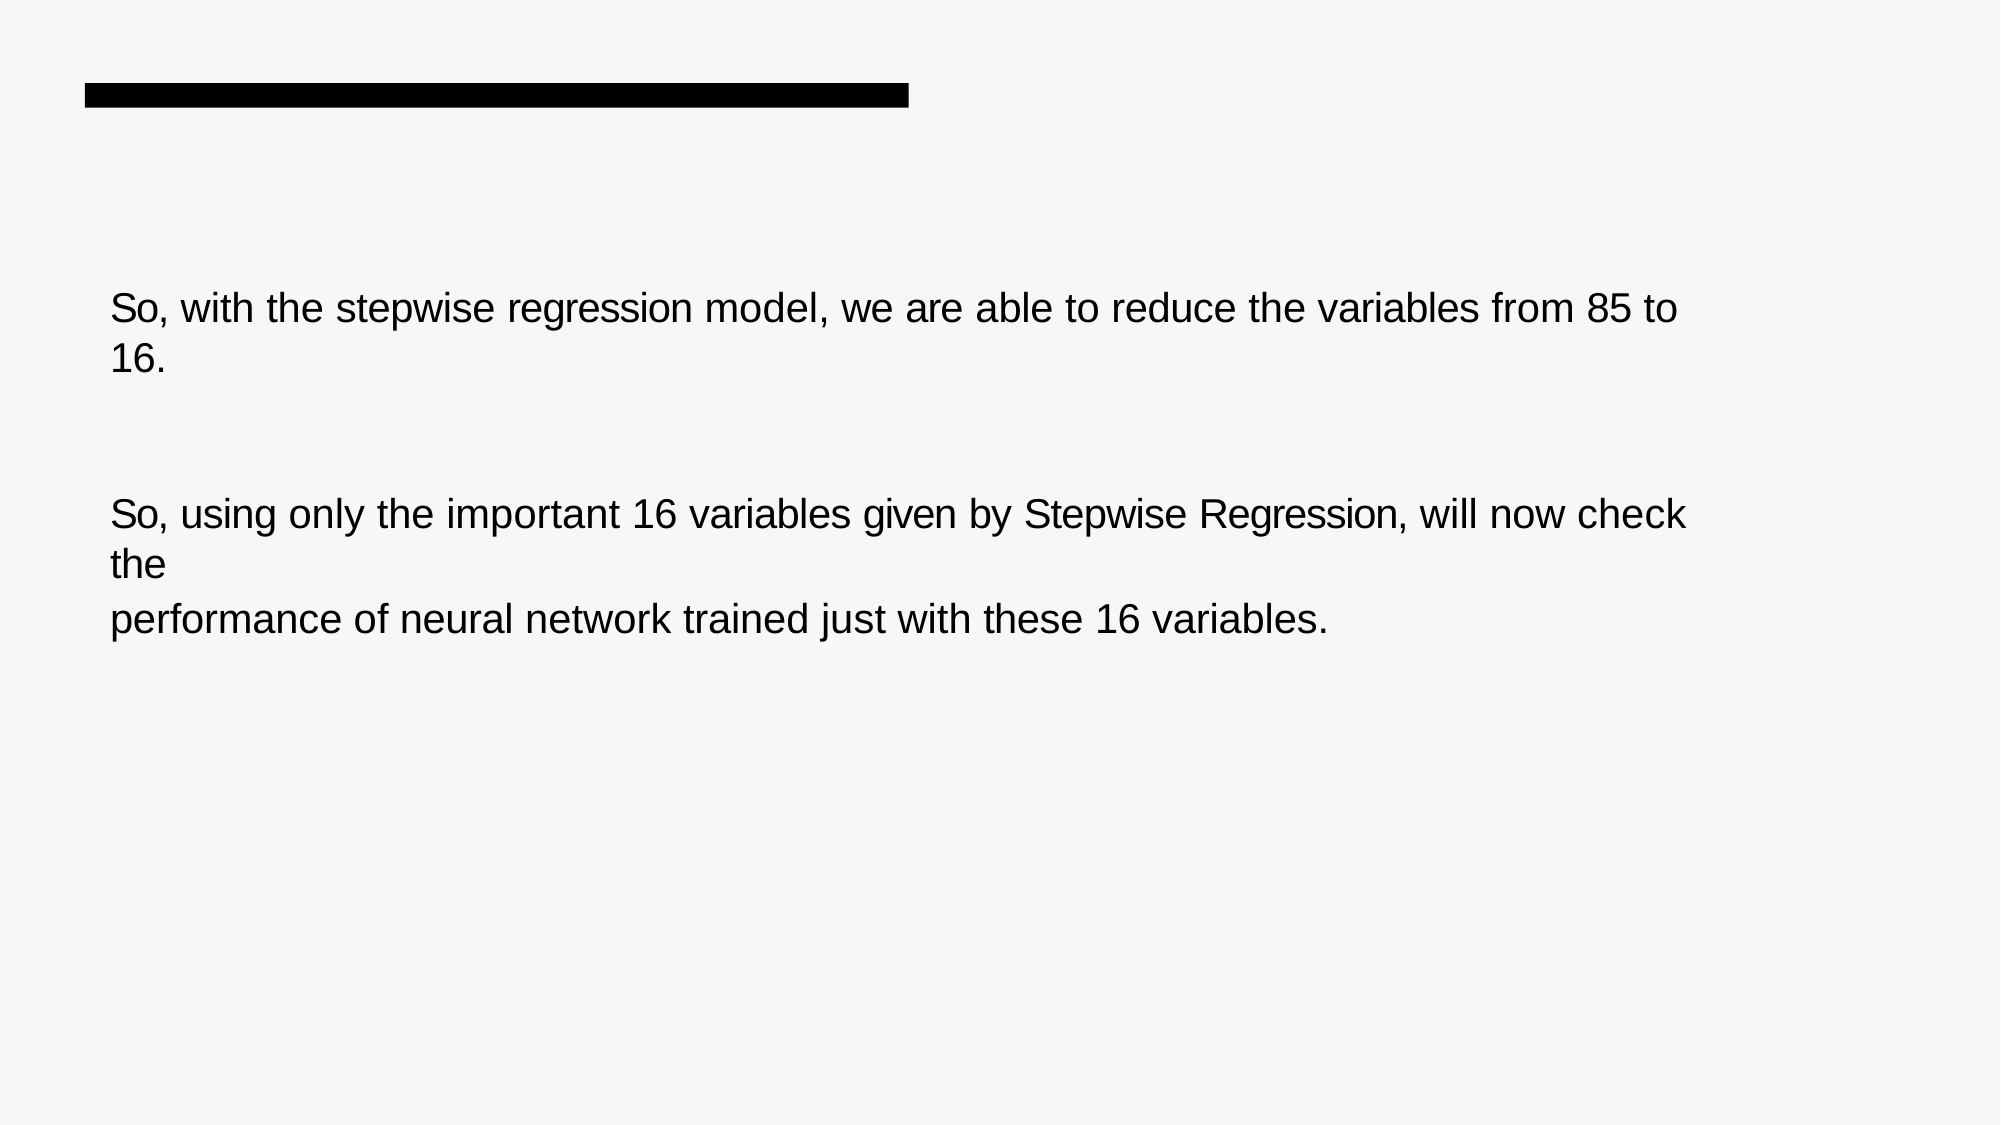

So, with the stepwise regression model, we are able to reduce the variables from 85 to 16.

So, using only the important 16 variables given by Stepwise Regression, will now check the
performance of neural network trained just with these 16 variables.